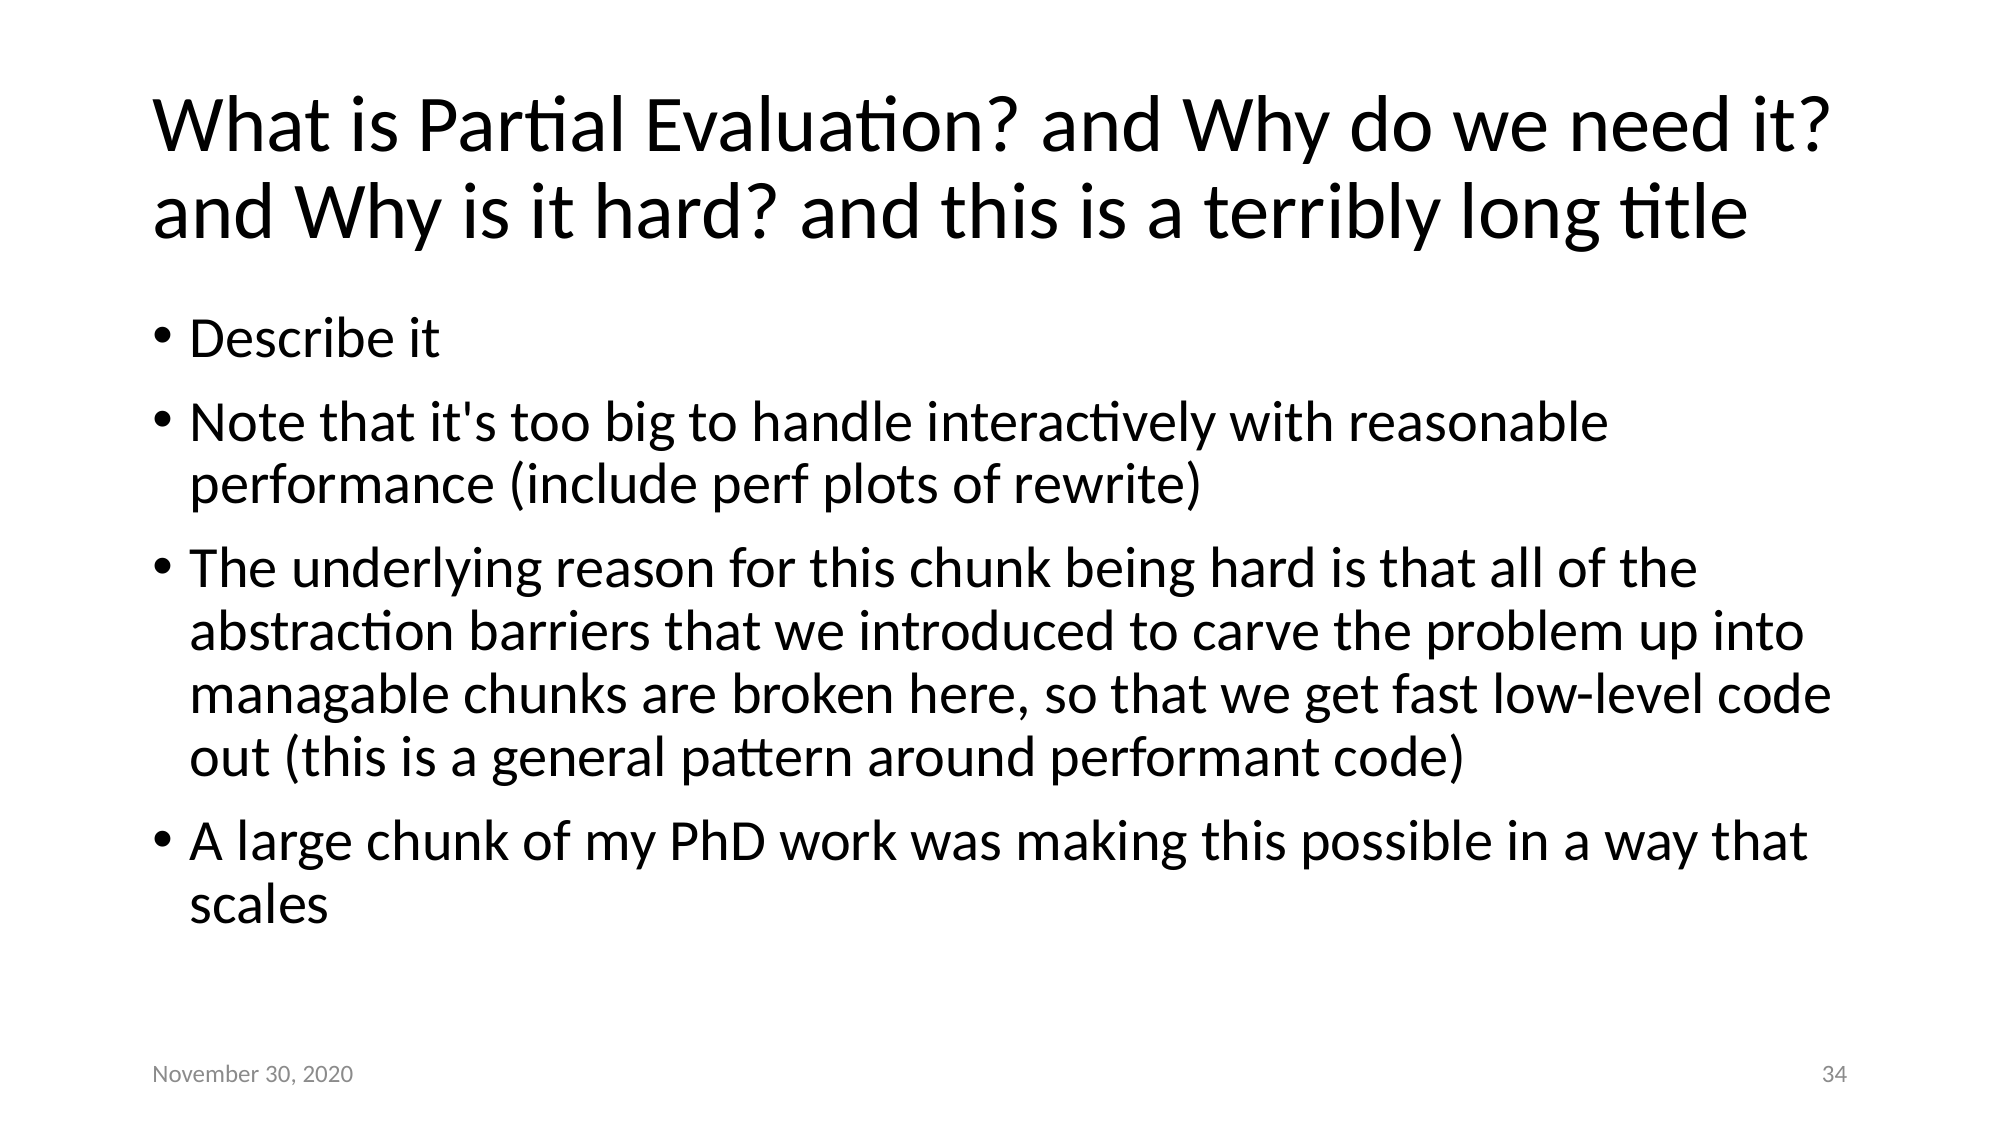

# What is Partial Evaluation? and Why do we need it? and Why is it hard? and this is a terribly long title
Describe it
Note that it's too big to handle interactively with reasonable performance (include perf plots of rewrite)
The underlying reason for this chunk being hard is that all of the abstraction barriers that we introduced to carve the problem up into managable chunks are broken here, so that we get fast low-level code out (this is a general pattern around performant code)
A large chunk of my PhD work was making this possible in a way that scales

November 30, 2020
34